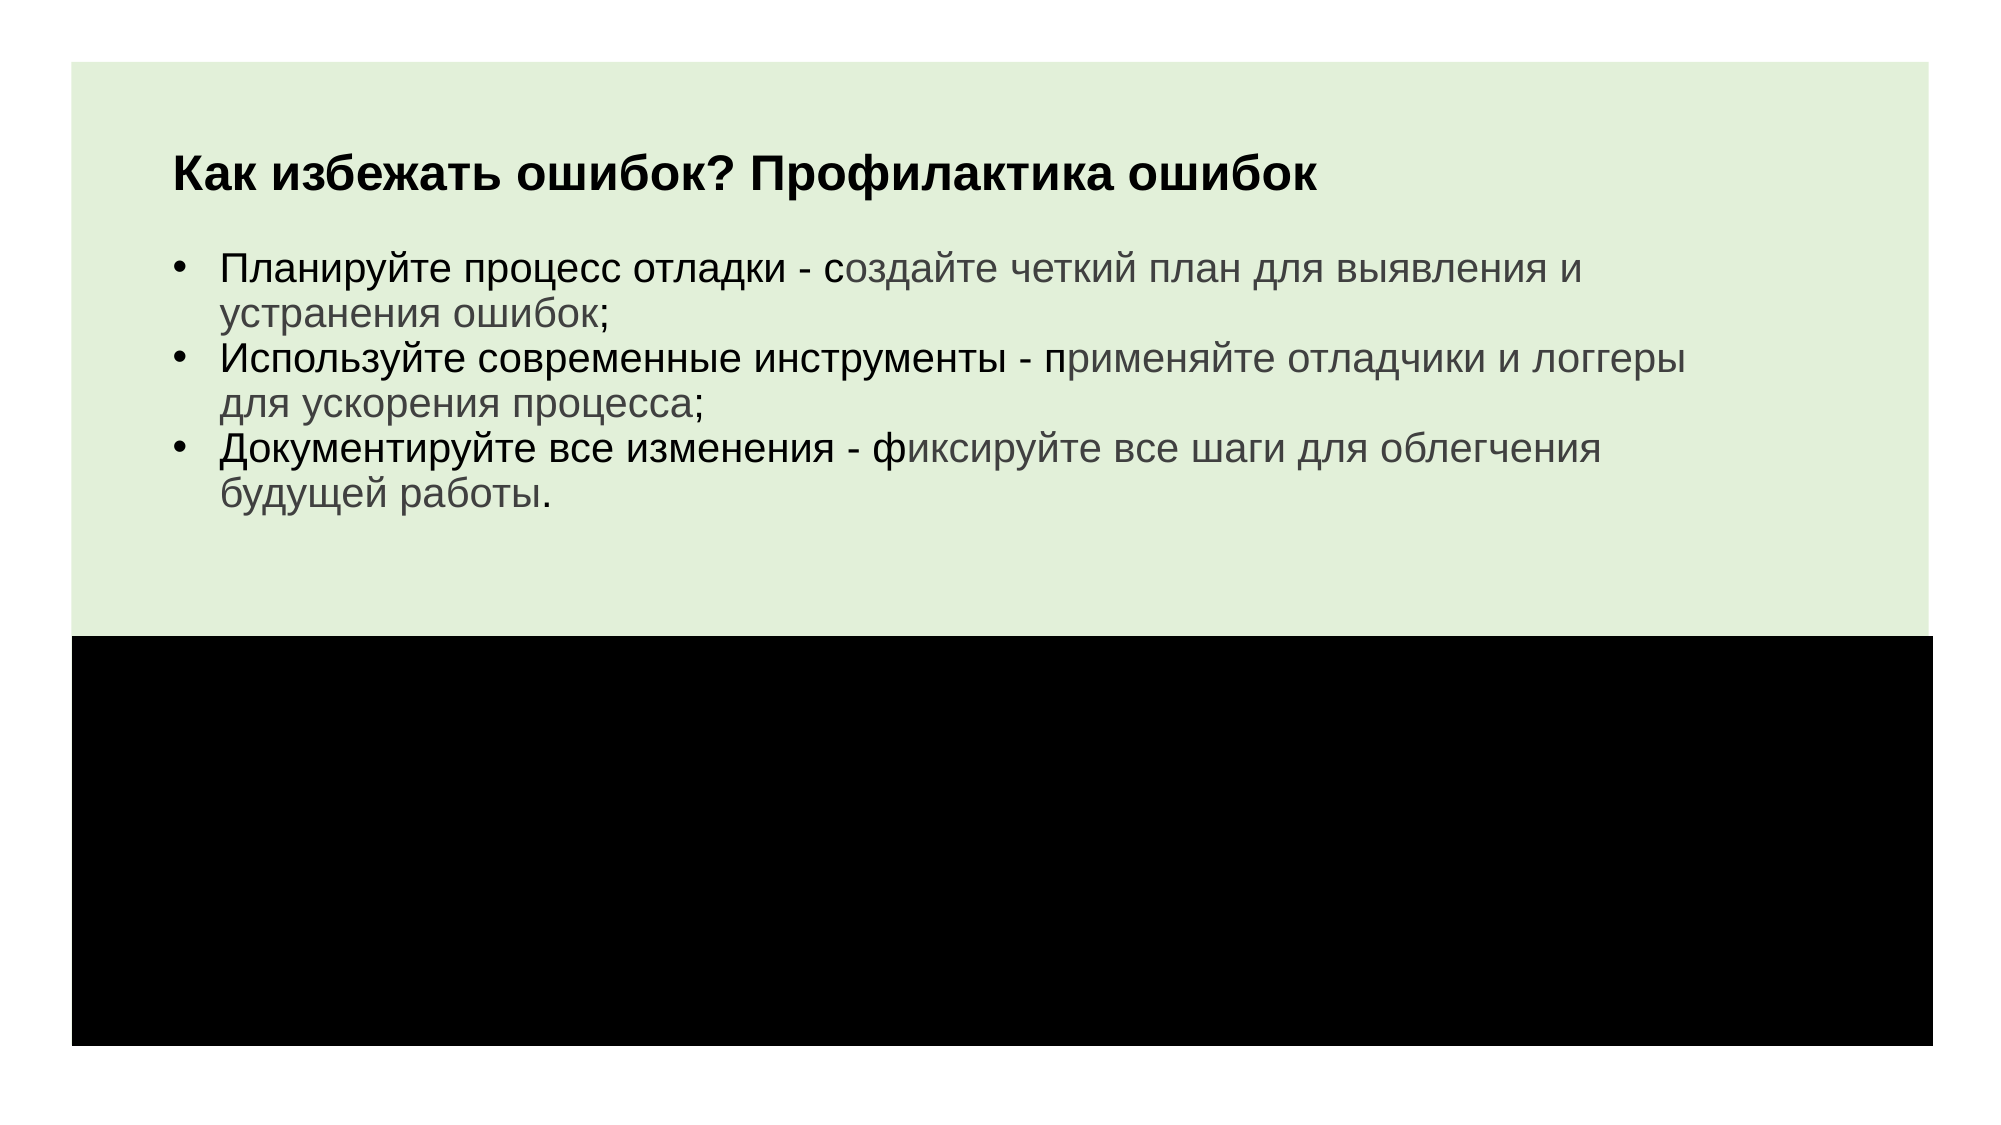

# Как избежать ошибок? Профилактика ошибок
Планируйте процесс отладки - создайте четкий план для выявления и устранения ошибок;
Используйте современные инструменты - применяйте отладчики и логгеры для ускорения процесса;
Документируйте все изменения - фиксируйте все шаги для облегчения будущей работы.